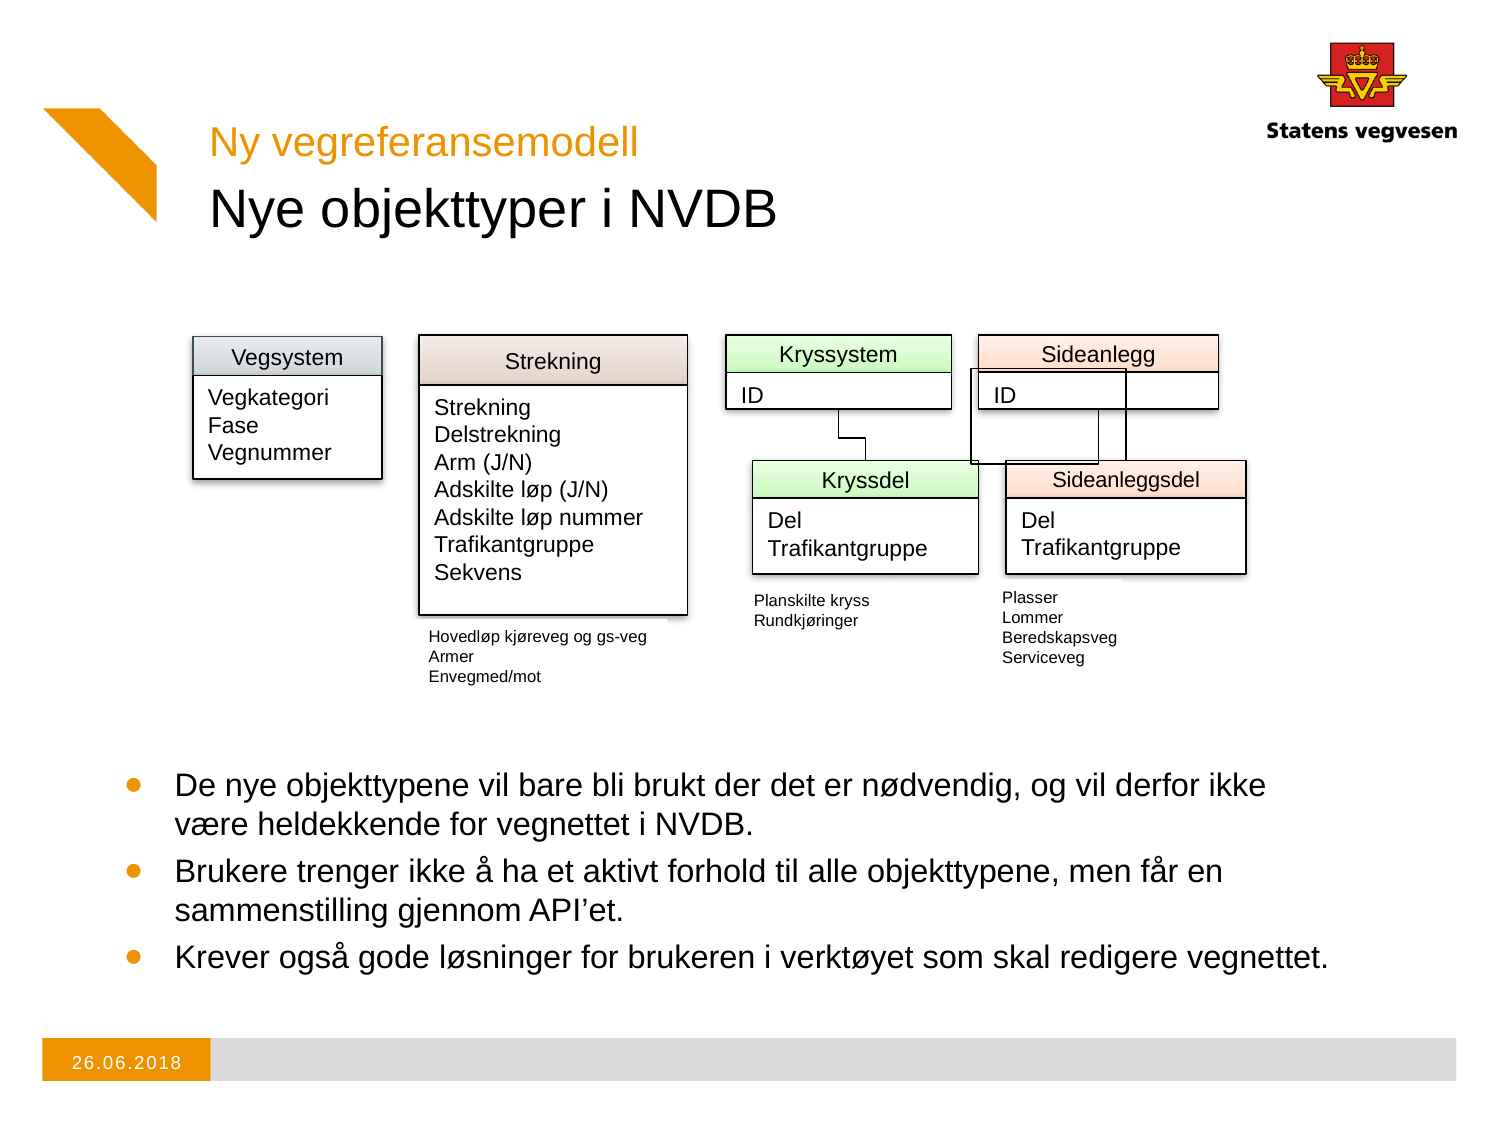

Ny vegreferansemodell

# Nye objekttyper i NVDB
Kryssystem
ID
Kryssdel
Del
Trafikantgruppe
Sideanlegg
ID

Sideanleggsdel
Del
Trafikantgruppe
Strekning
Strekning
Delstrekning
Arm (J/N)
Adskilte løp (J/N)
Adskilte løp nummer
Trafikantgruppe
Sekvens

Vegsystem
Vegkategori
Fase
Vegnummer
Plasser
Lommer
Beredskapsveg
Serviceveg
Planskilte kryss
Rundkjøringer
01.11.2018
Hovedløp kjøreveg og gs-veg
Armer
Envegmed/mot
De nye objekttypene vil bare bli brukt der det er nødvendig, og vil derfor ikke være heldekkende for vegnettet i NVDB.
Brukere trenger ikke å ha et aktivt forhold til alle objekttypene, men får en sammenstilling gjennom API’et.
Krever også gode løsninger for brukeren i verktøyet som skal redigere vegnettet.
26.06.2018